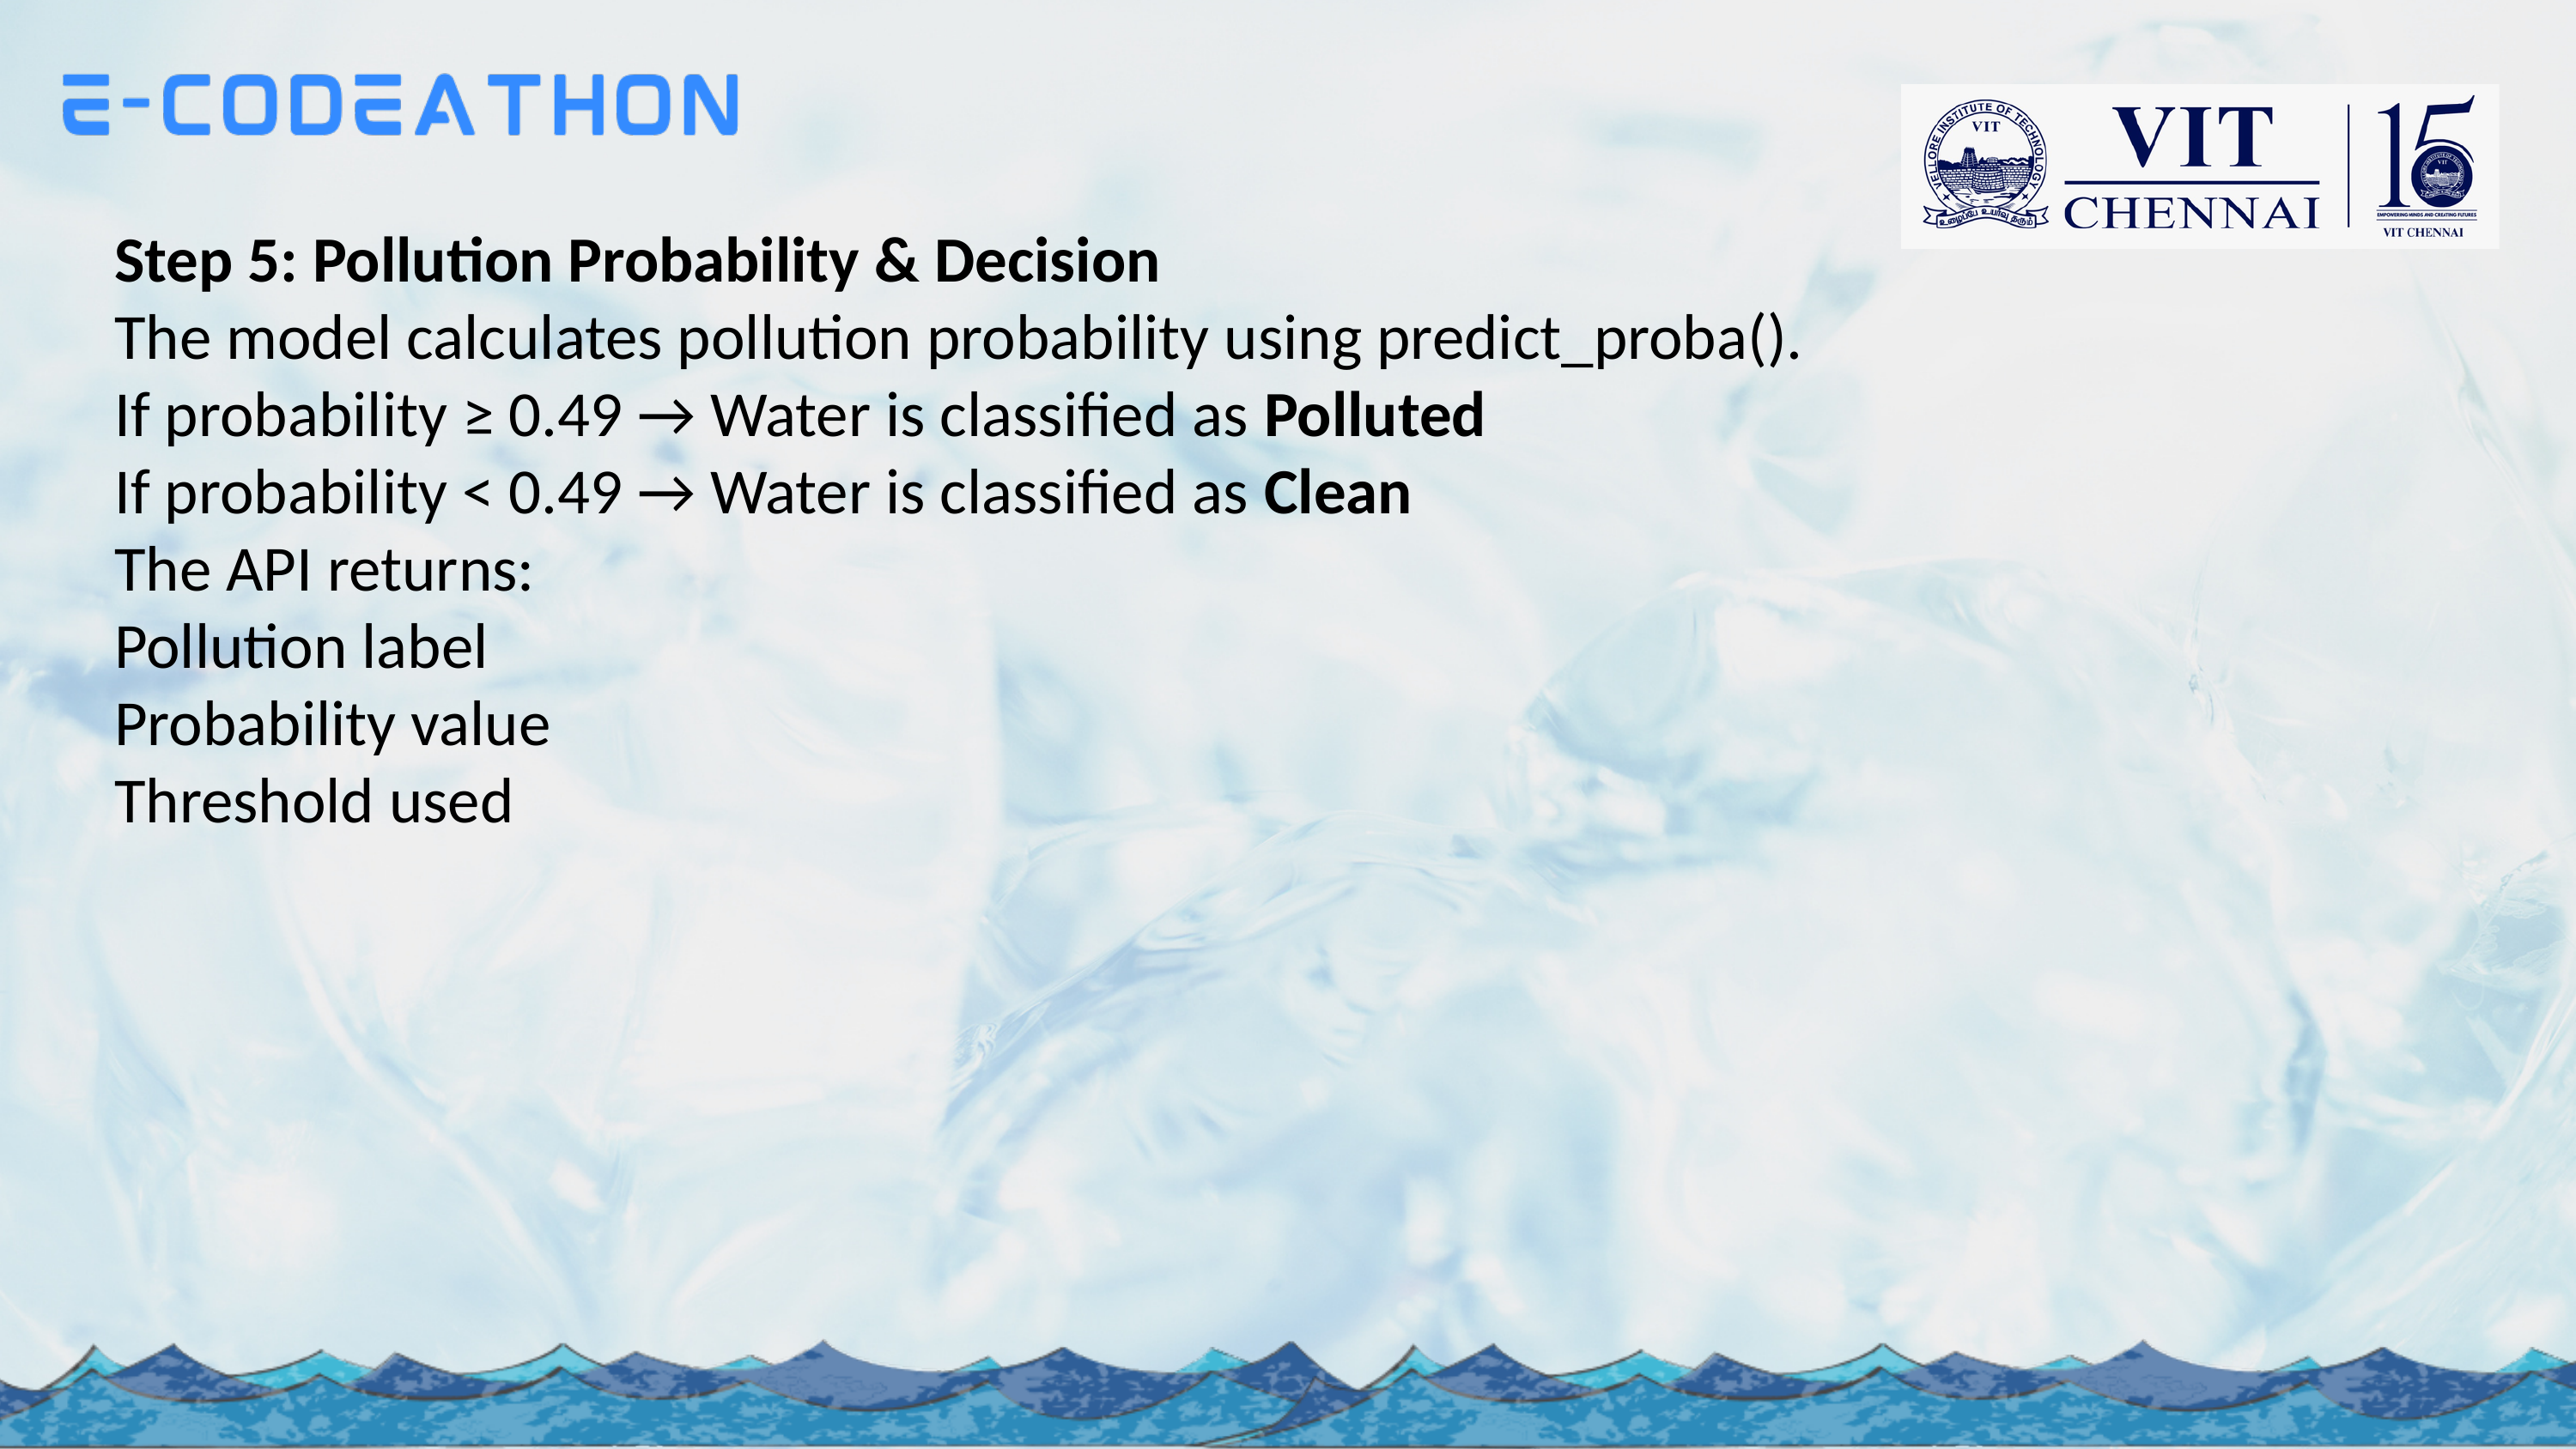

Step 5: Pollution Probability & Decision
The model calculates pollution probability using predict_proba().
If probability ≥ 0.49 → Water is classified as Polluted
If probability < 0.49 → Water is classified as Clean
The API returns:
Pollution label
Probability value
Threshold used